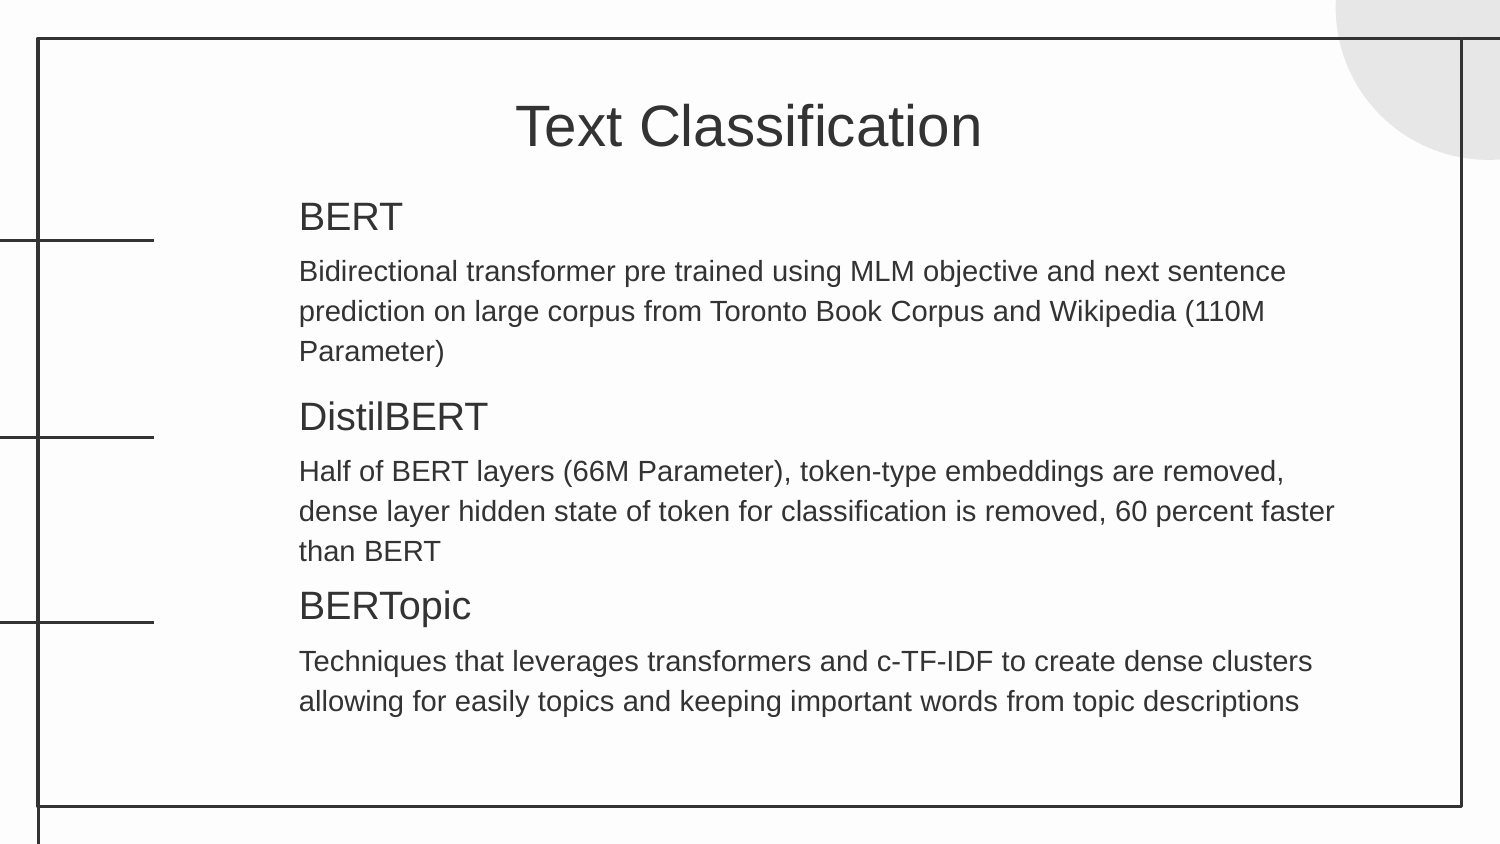

# Text Classification
BERT
Bidirectional transformer pre trained using MLM objective and next sentence prediction on large corpus from Toronto Book Corpus and Wikipedia (110M Parameter)
DistilBERT
Half of BERT layers (66M Parameter), token-type embeddings are removed, dense layer hidden state of token for classification is removed, 60 percent faster than BERT
BERTopic
Techniques that leverages transformers and c-TF-IDF to create dense clusters allowing for easily topics and keeping important words from topic descriptions